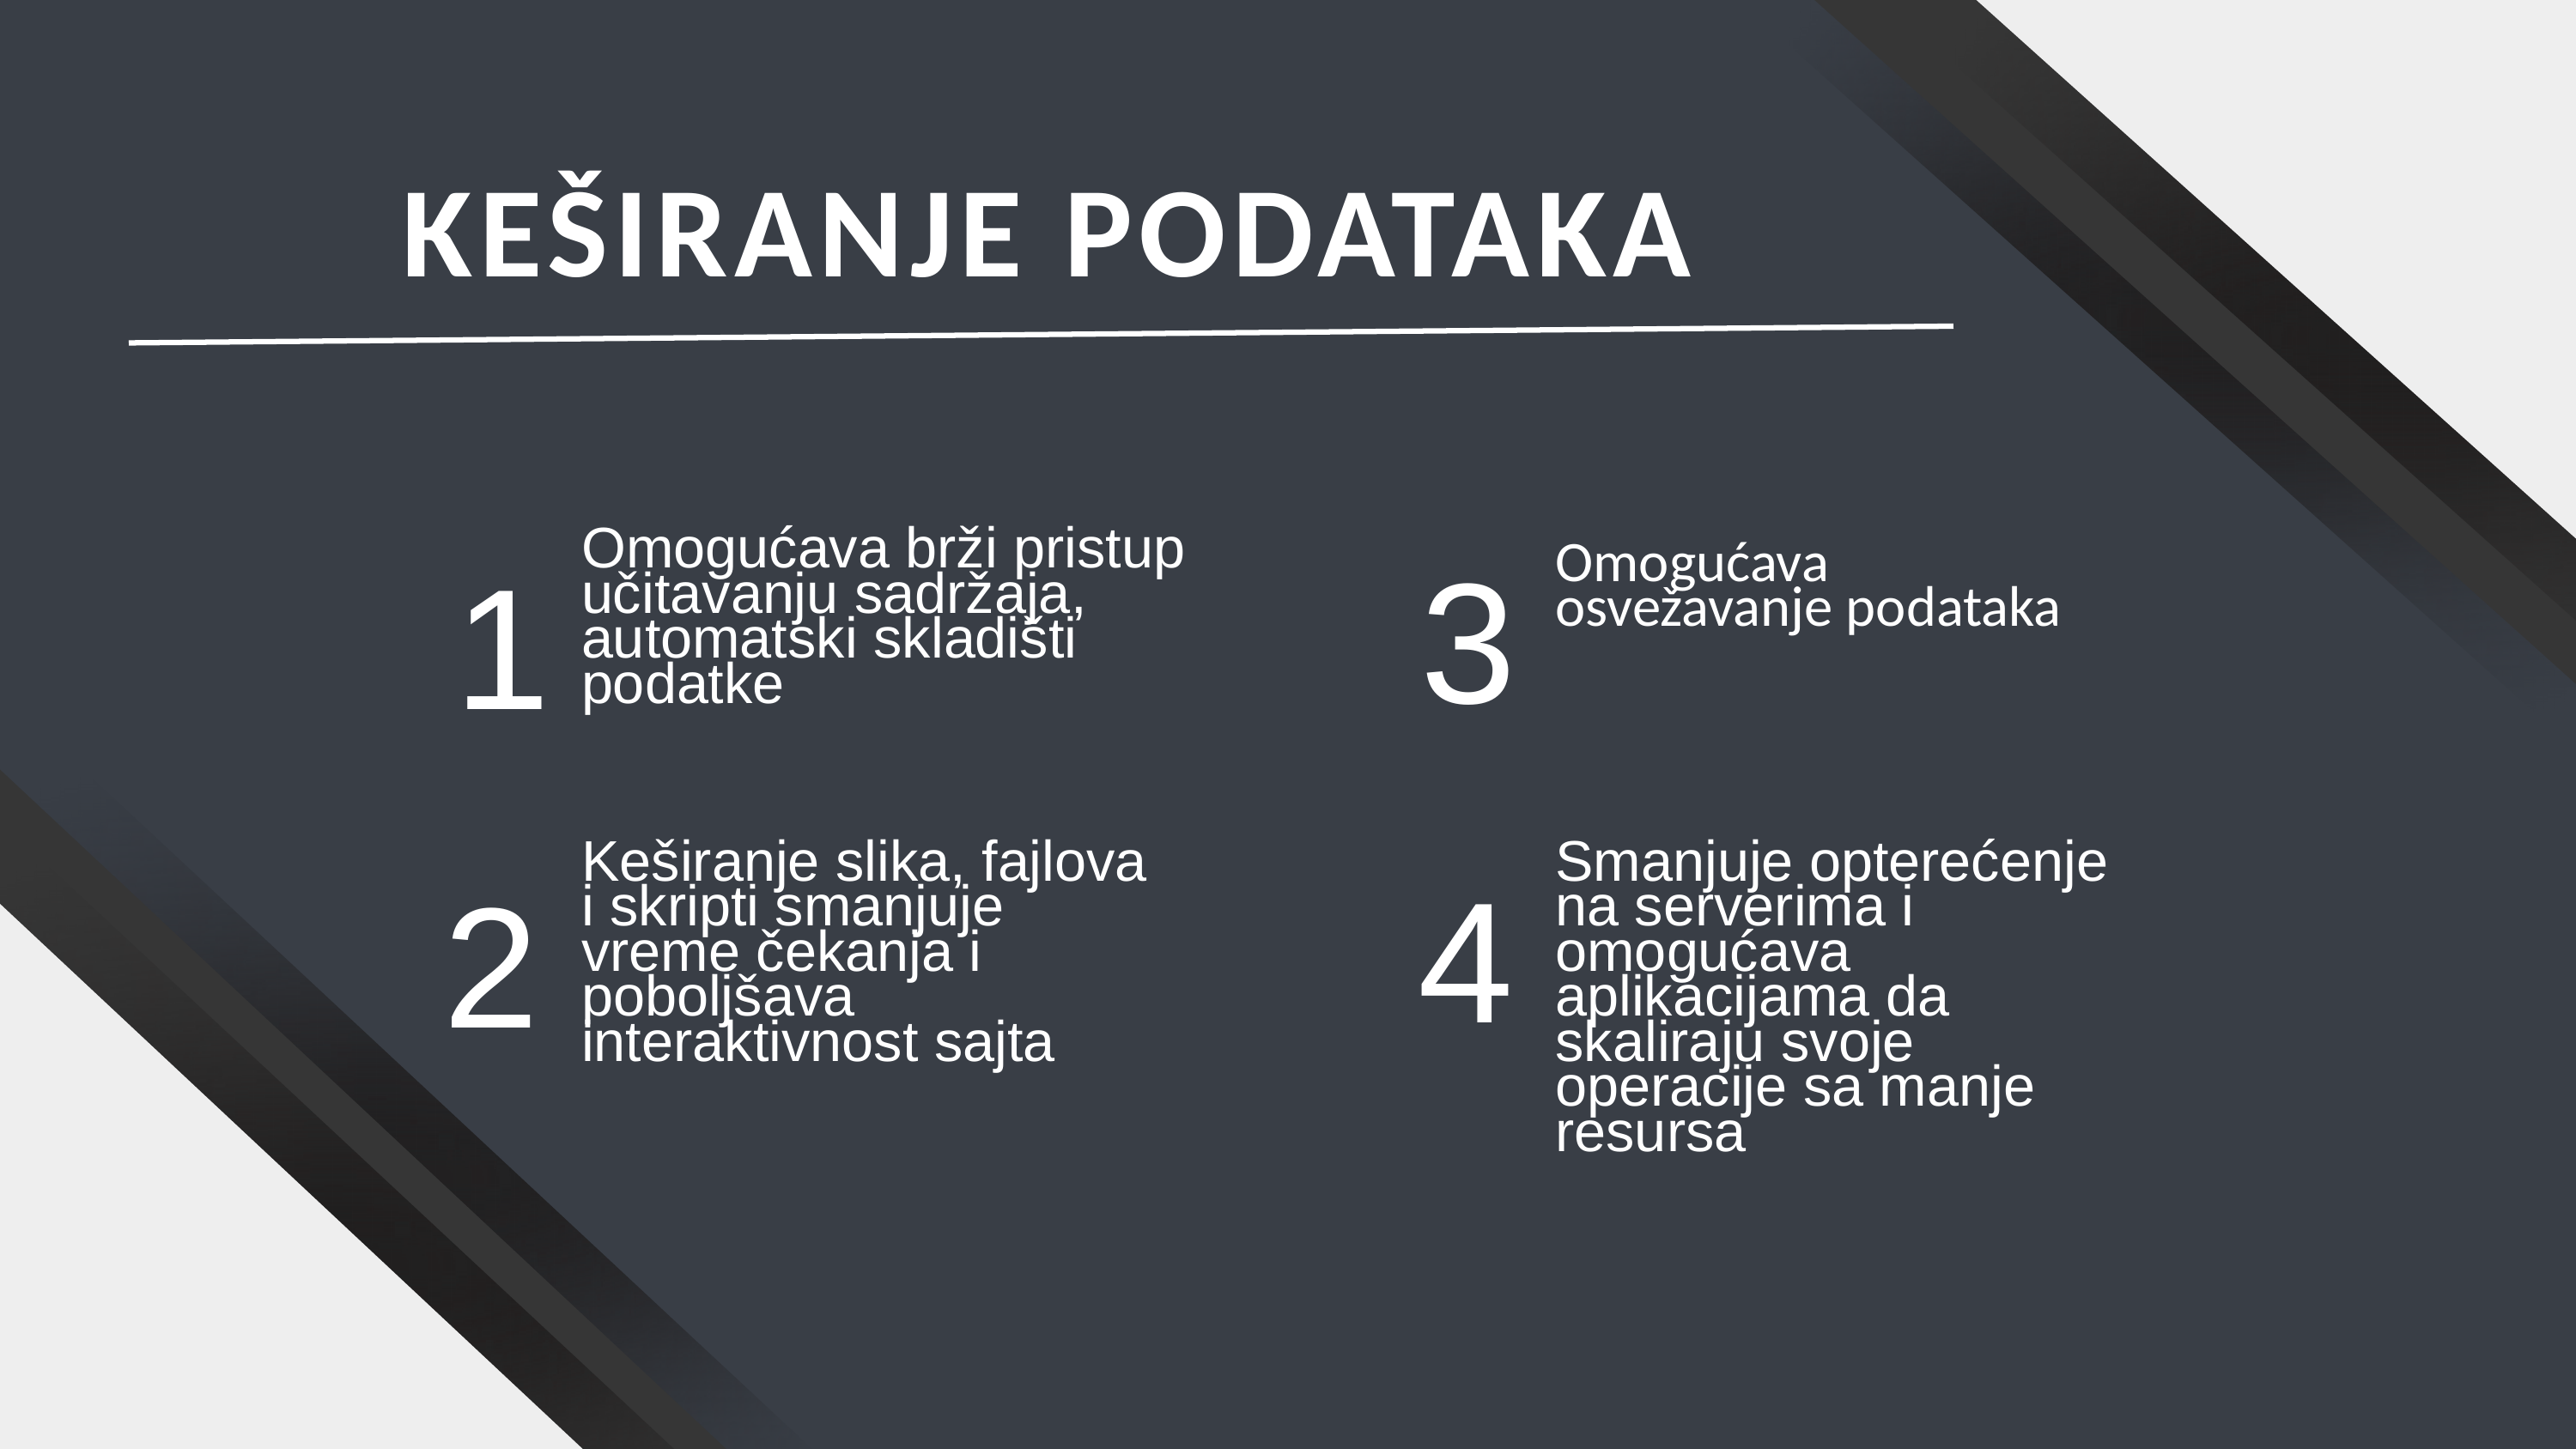

KEŠIRANJE PODATAKA

3
1
Omogućava brži pristup učitavanju sadržaja, automatski skladišti podatke
Omogućava osvežavanje podataka

4

2
Keširanje slika, fajlova i skripti smanjuje vreme čekanja i poboljšava interaktivnost sajta
Smanjuje opterećenje na serverima i omogućava aplikacijama da skaliraju svoje operacije sa manje resursa